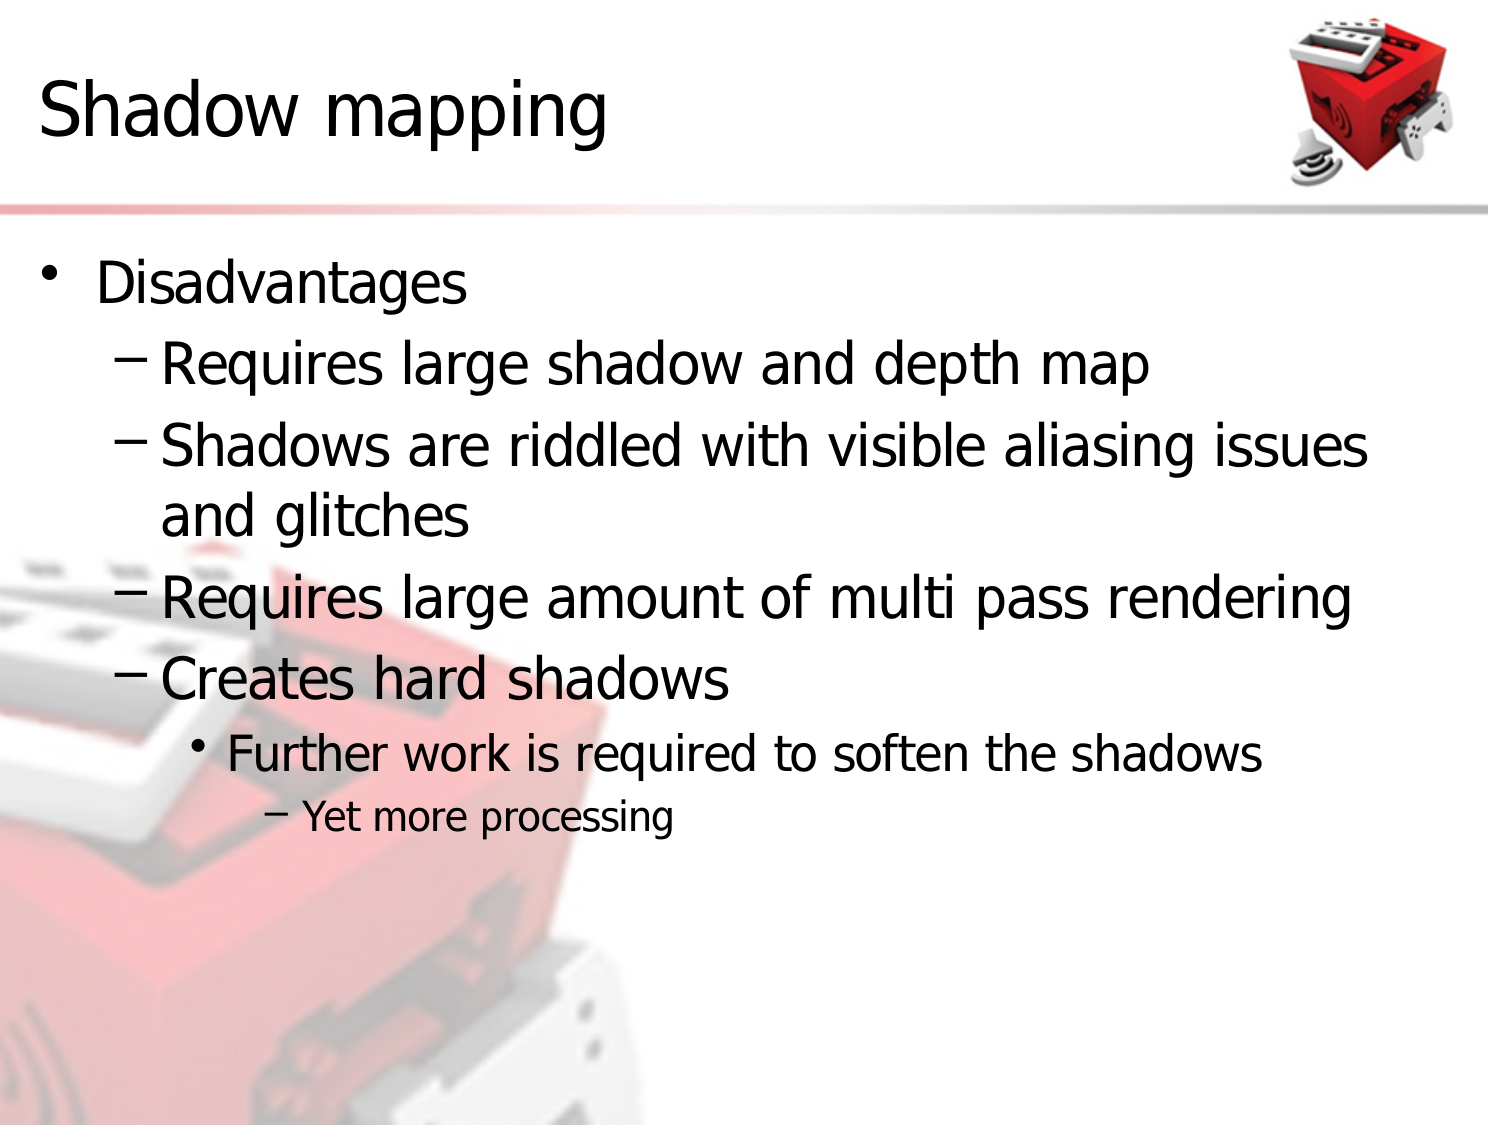

# Shadow mapping
Disadvantages
Requires large shadow and depth map
Shadows are riddled with visible aliasing issues and glitches
Requires large amount of multi pass rendering
Creates hard shadows
Further work is required to soften the shadows
Yet more processing